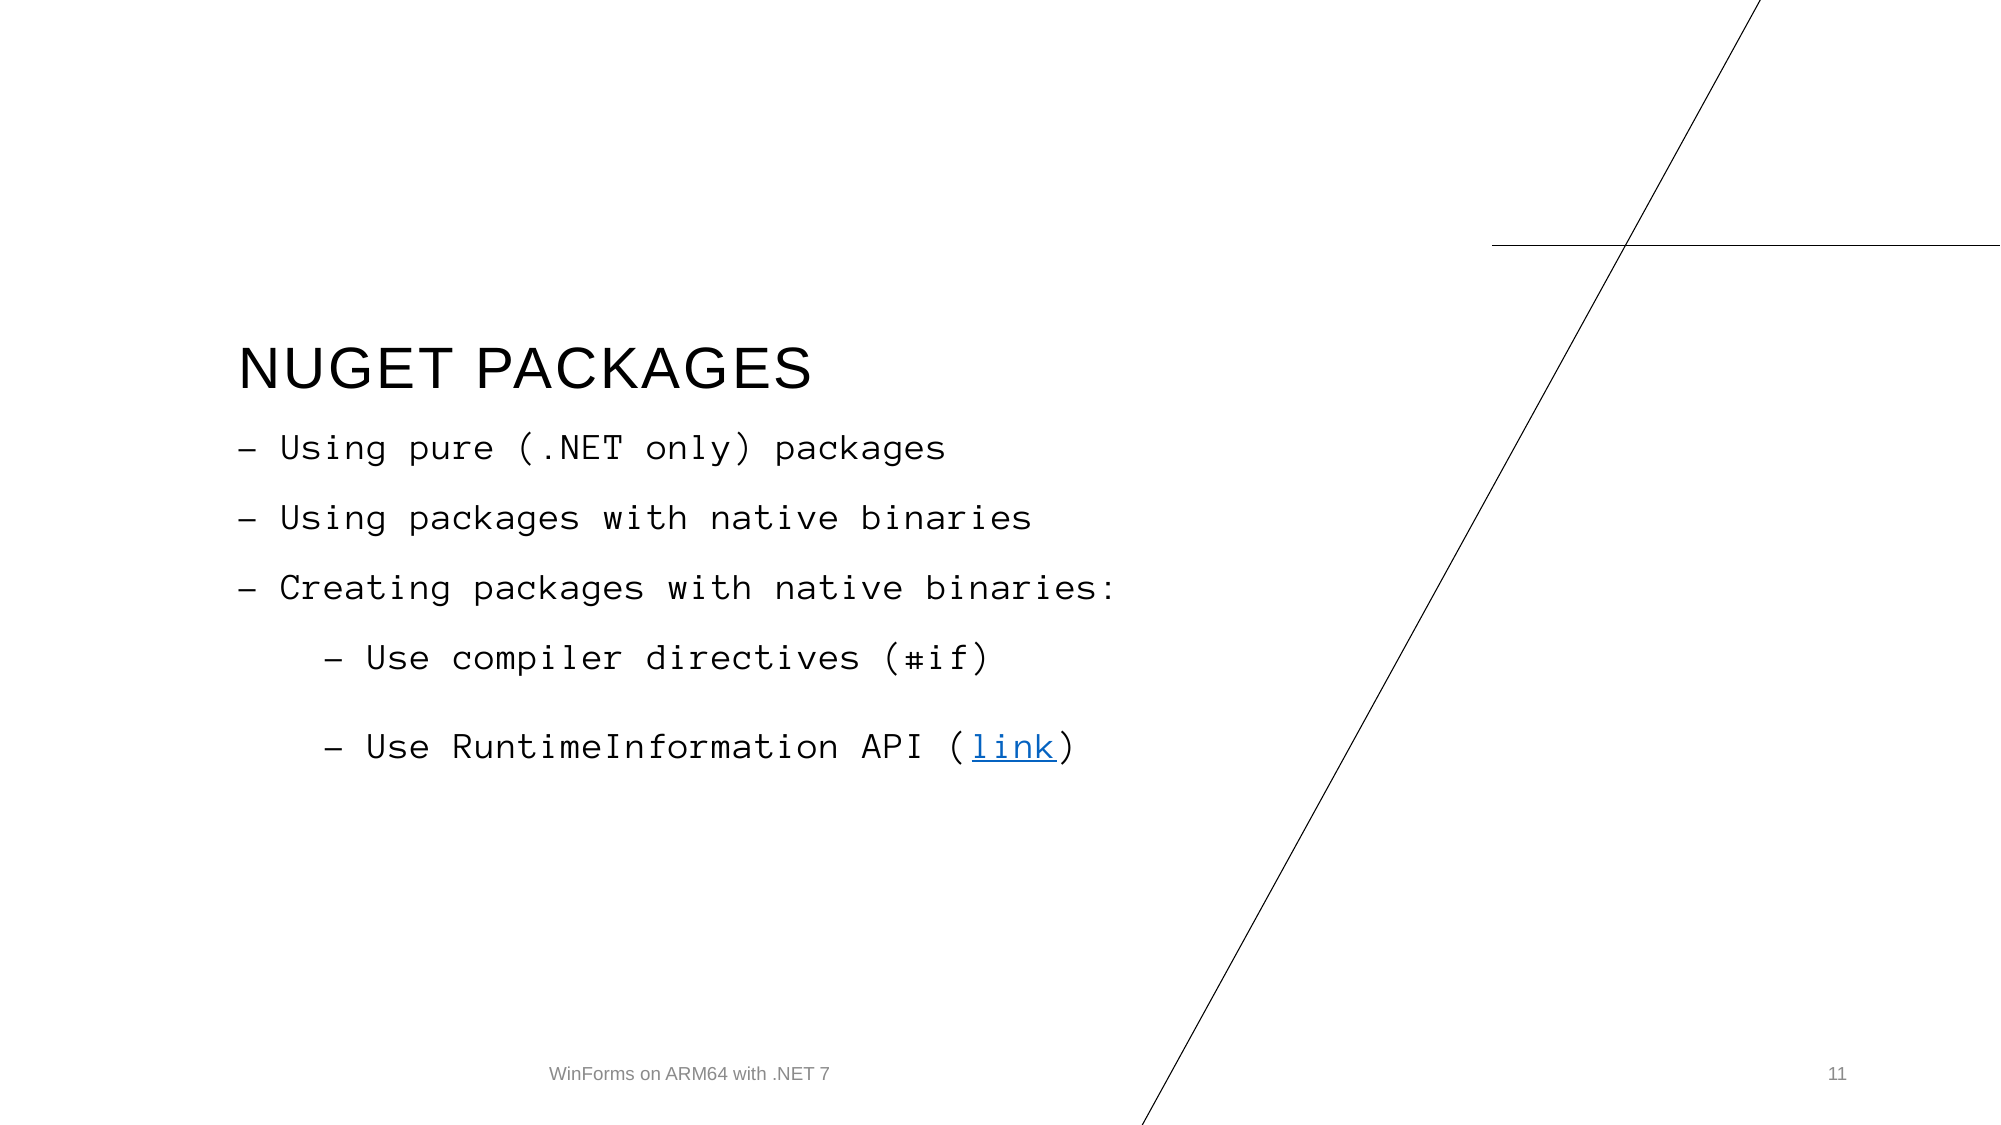

# NuGet Packages

- Using pure (.NET only) packages
- Using packages with native binaries
- Creating packages with native binaries:
    - Use compiler directives (#if)
    - Use RuntimeInformation API (link)
WinForms on ARM64 with .NET 7
11